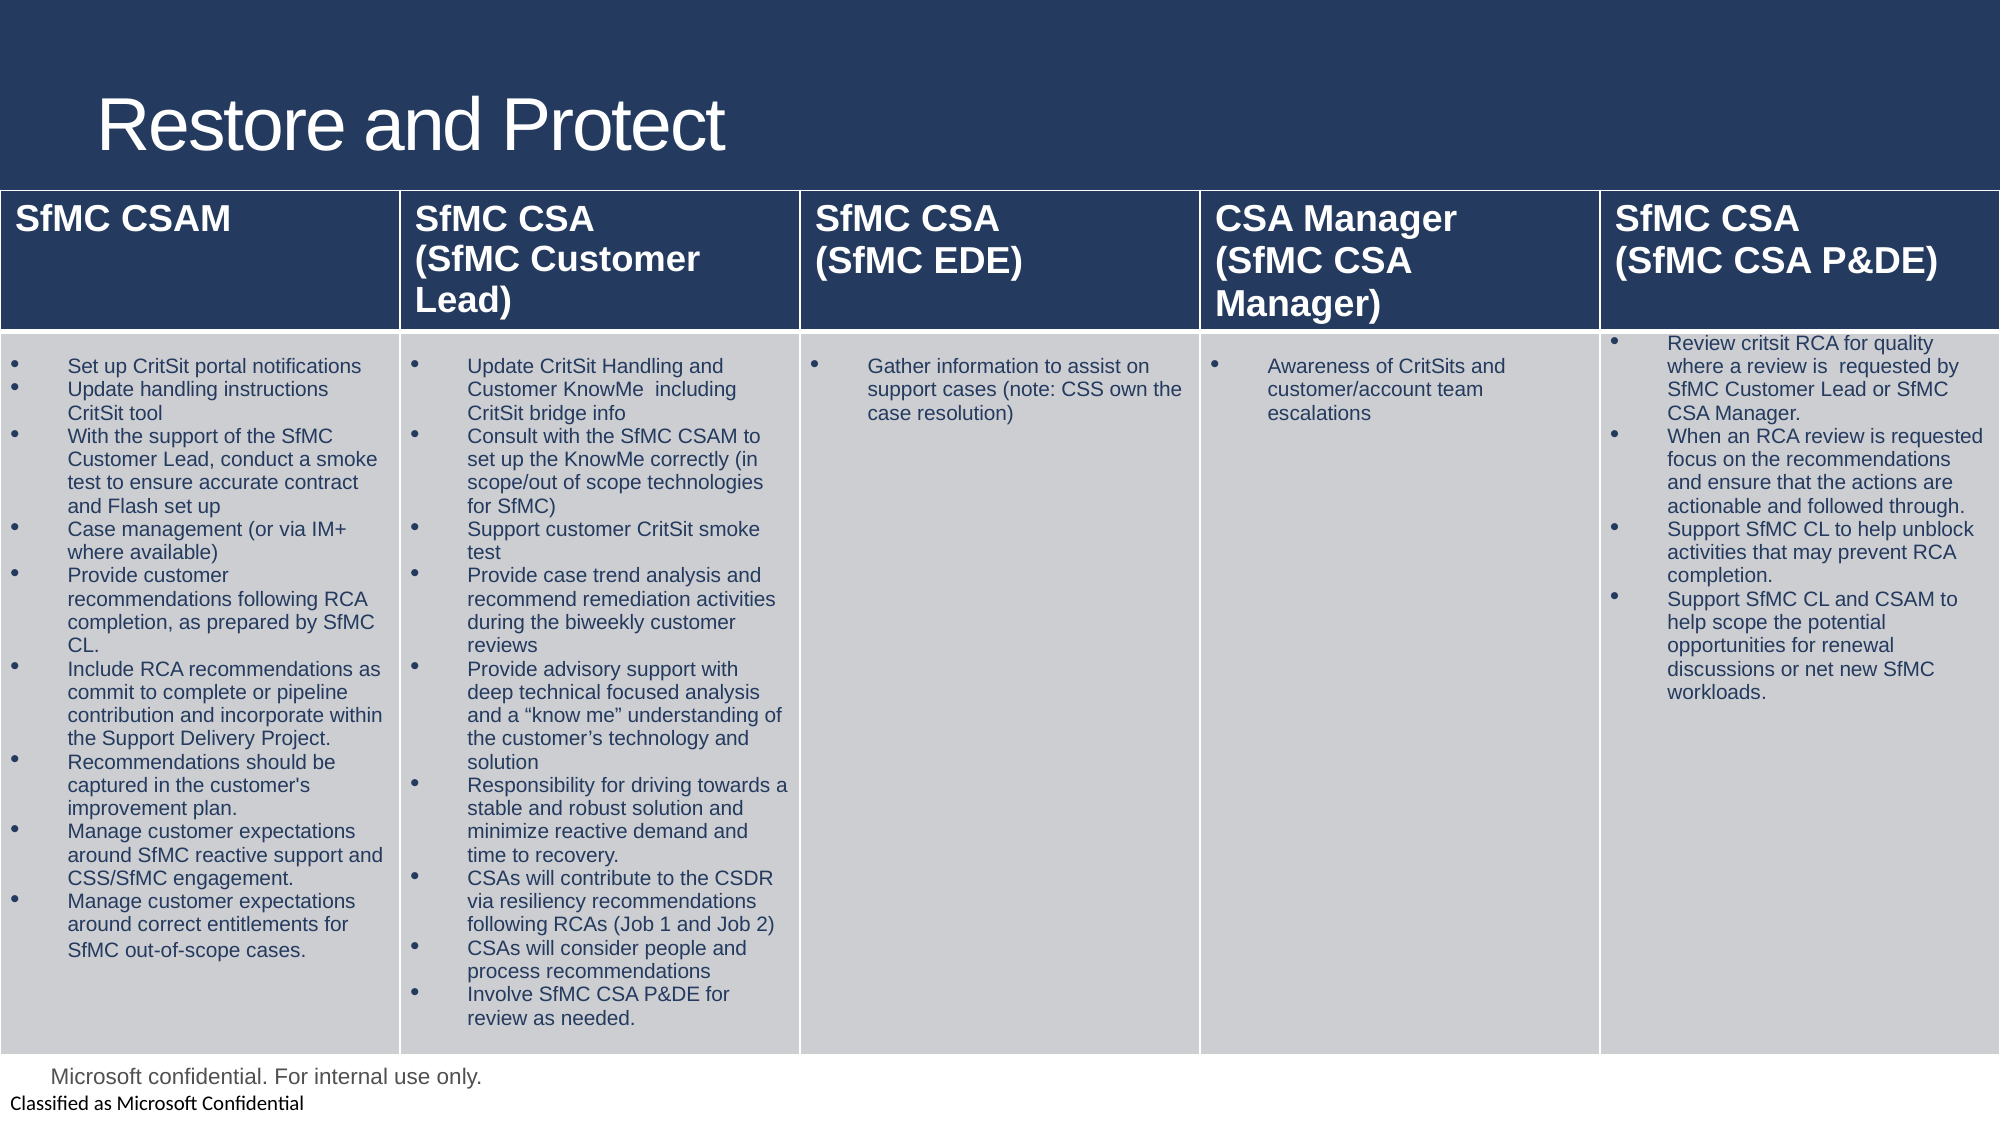

# Restore and Protect
| SfMC CSAM | SfMC CSA  (SfMC Customer Lead) | SfMC CSA (SfMC EDE) | CSA Manager (SfMC CSA Manager) | SfMC CSA (SfMC CSA P&DE) |
| --- | --- | --- | --- | --- |
| Set up CritSit portal notifications Update handling instructions CritSit tool    With the support of the SfMC Customer Lead, conduct a smoke test to ensure accurate contract and Flash set up  Case management (or via IM+ where available)  Provide customer  recommendations following RCA completion, as prepared by SfMC CL. Include RCA recommendations as commit to complete or pipeline contribution and incorporate within the Support Delivery Project.  Recommendations should be captured in the customer's improvement plan. Manage customer expectations around SfMC reactive support and CSS/SfMC engagement. Manage customer expectations around correct entitlements for SfMC out-of-scope cases. | Update CritSit Handling and Customer KnowMe  including CritSit bridge info Consult with the SfMC CSAM to set up the KnowMe correctly (in scope/out of scope technologies for SfMC) Support customer CritSit smoke test  Provide case trend analysis and recommend remediation activities during the biweekly customer reviews Provide advisory support with deep technical focused analysis and a “know me” understanding of the customer’s technology and solution  Responsibility for driving towards a stable and robust solution and minimize reactive demand and time to recovery. CSAs will contribute to the CSDR via resiliency recommendations following RCAs (Job 1 and Job 2) CSAs will consider people and process recommendations  Involve SfMC CSA P&DE for review as needed. | Gather information to assist on support cases (note: CSS own the case resolution) | Awareness of CritSits and customer/account team escalations | Review critsit RCA for quality where a review is  requested by SfMC Customer Lead or SfMC CSA Manager.  When an RCA review is requested focus on the recommendations and ensure that the actions are actionable and followed through. Support SfMC CL to help unblock activities that may prevent RCA completion.  Support SfMC CL and CSAM to help scope the potential opportunities for renewal discussions or net new SfMC workloads. |